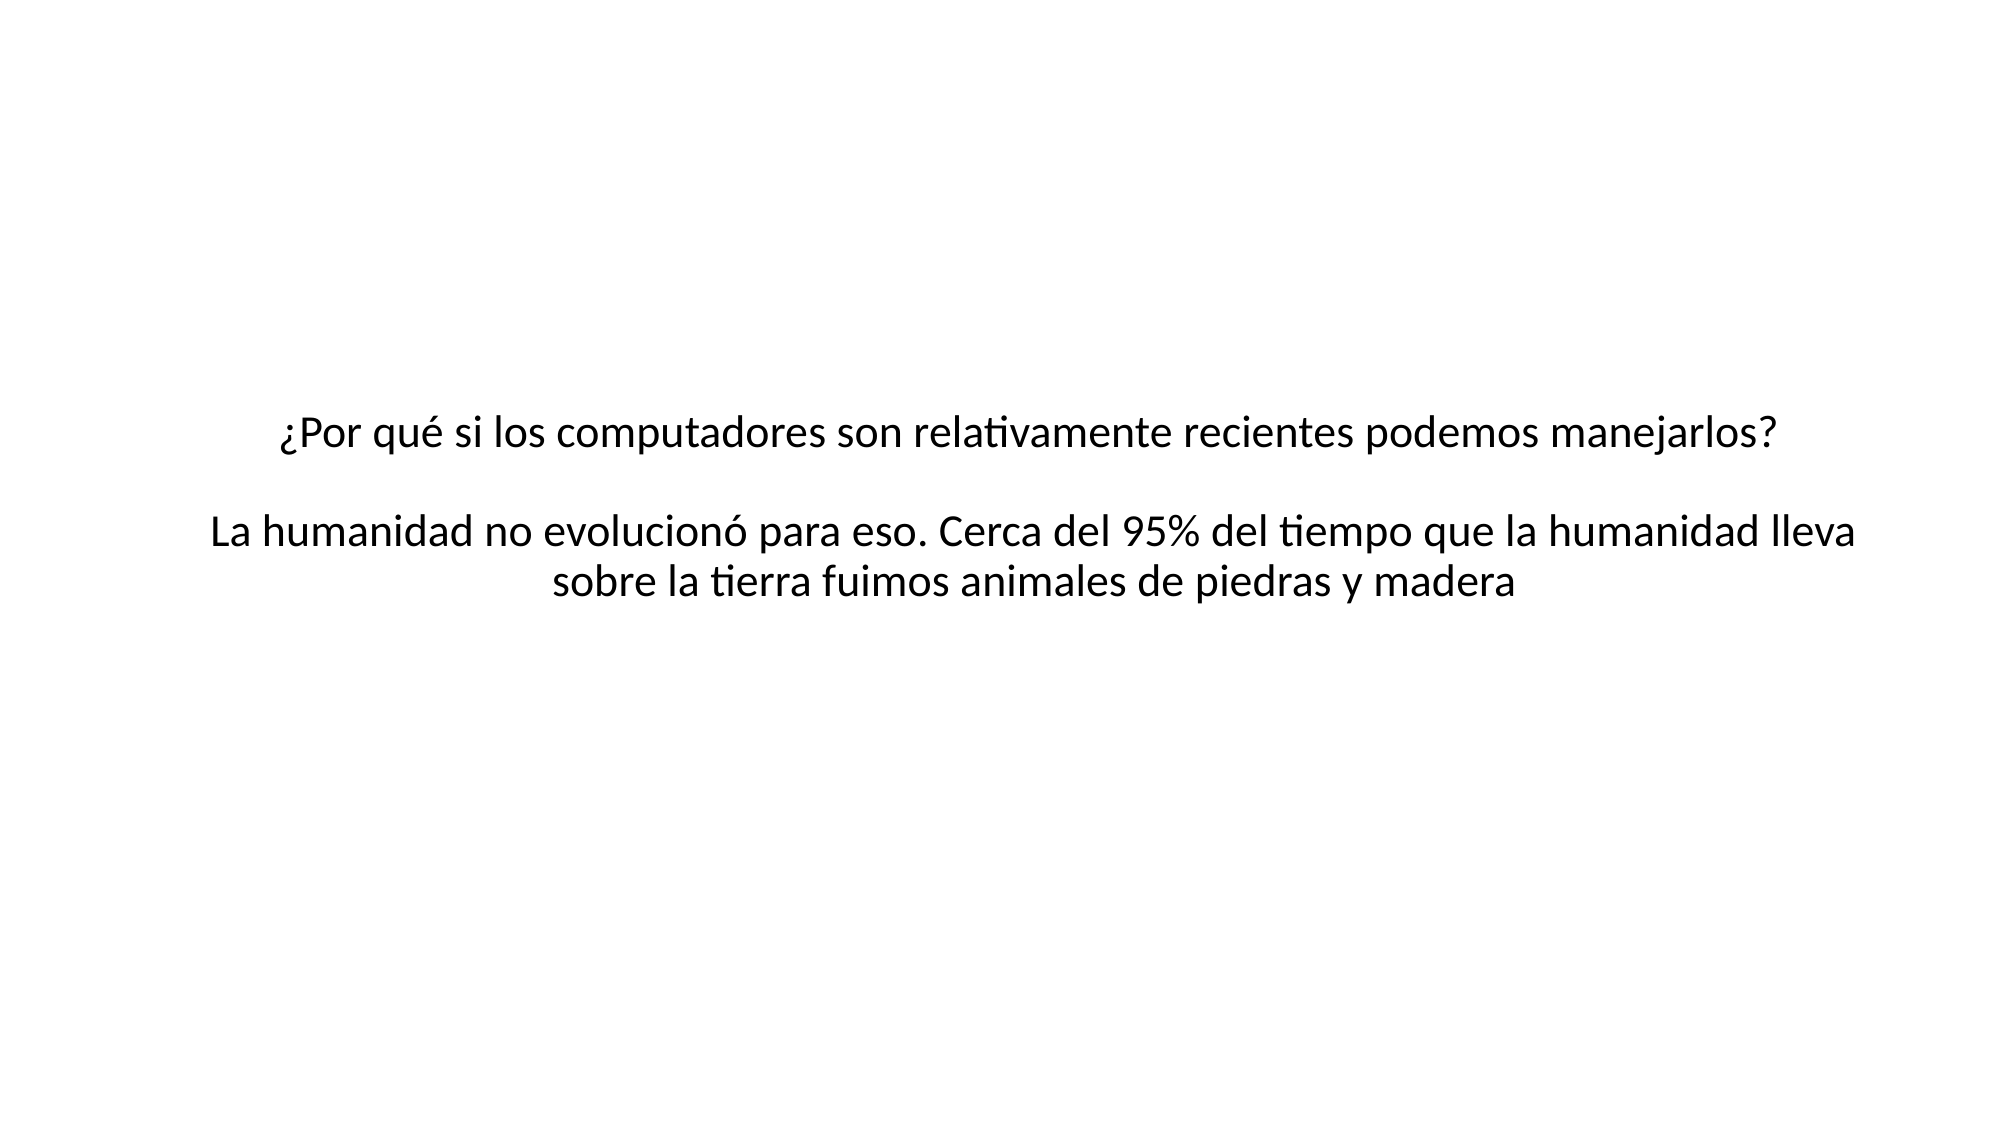

# ¿Por qué si los computadores son relativamente recientes podemos manejarlos? La humanidad no evolucionó para eso. Cerca del 95% del tiempo que la humanidad lleva sobre la tierra fuimos animales de piedras y madera